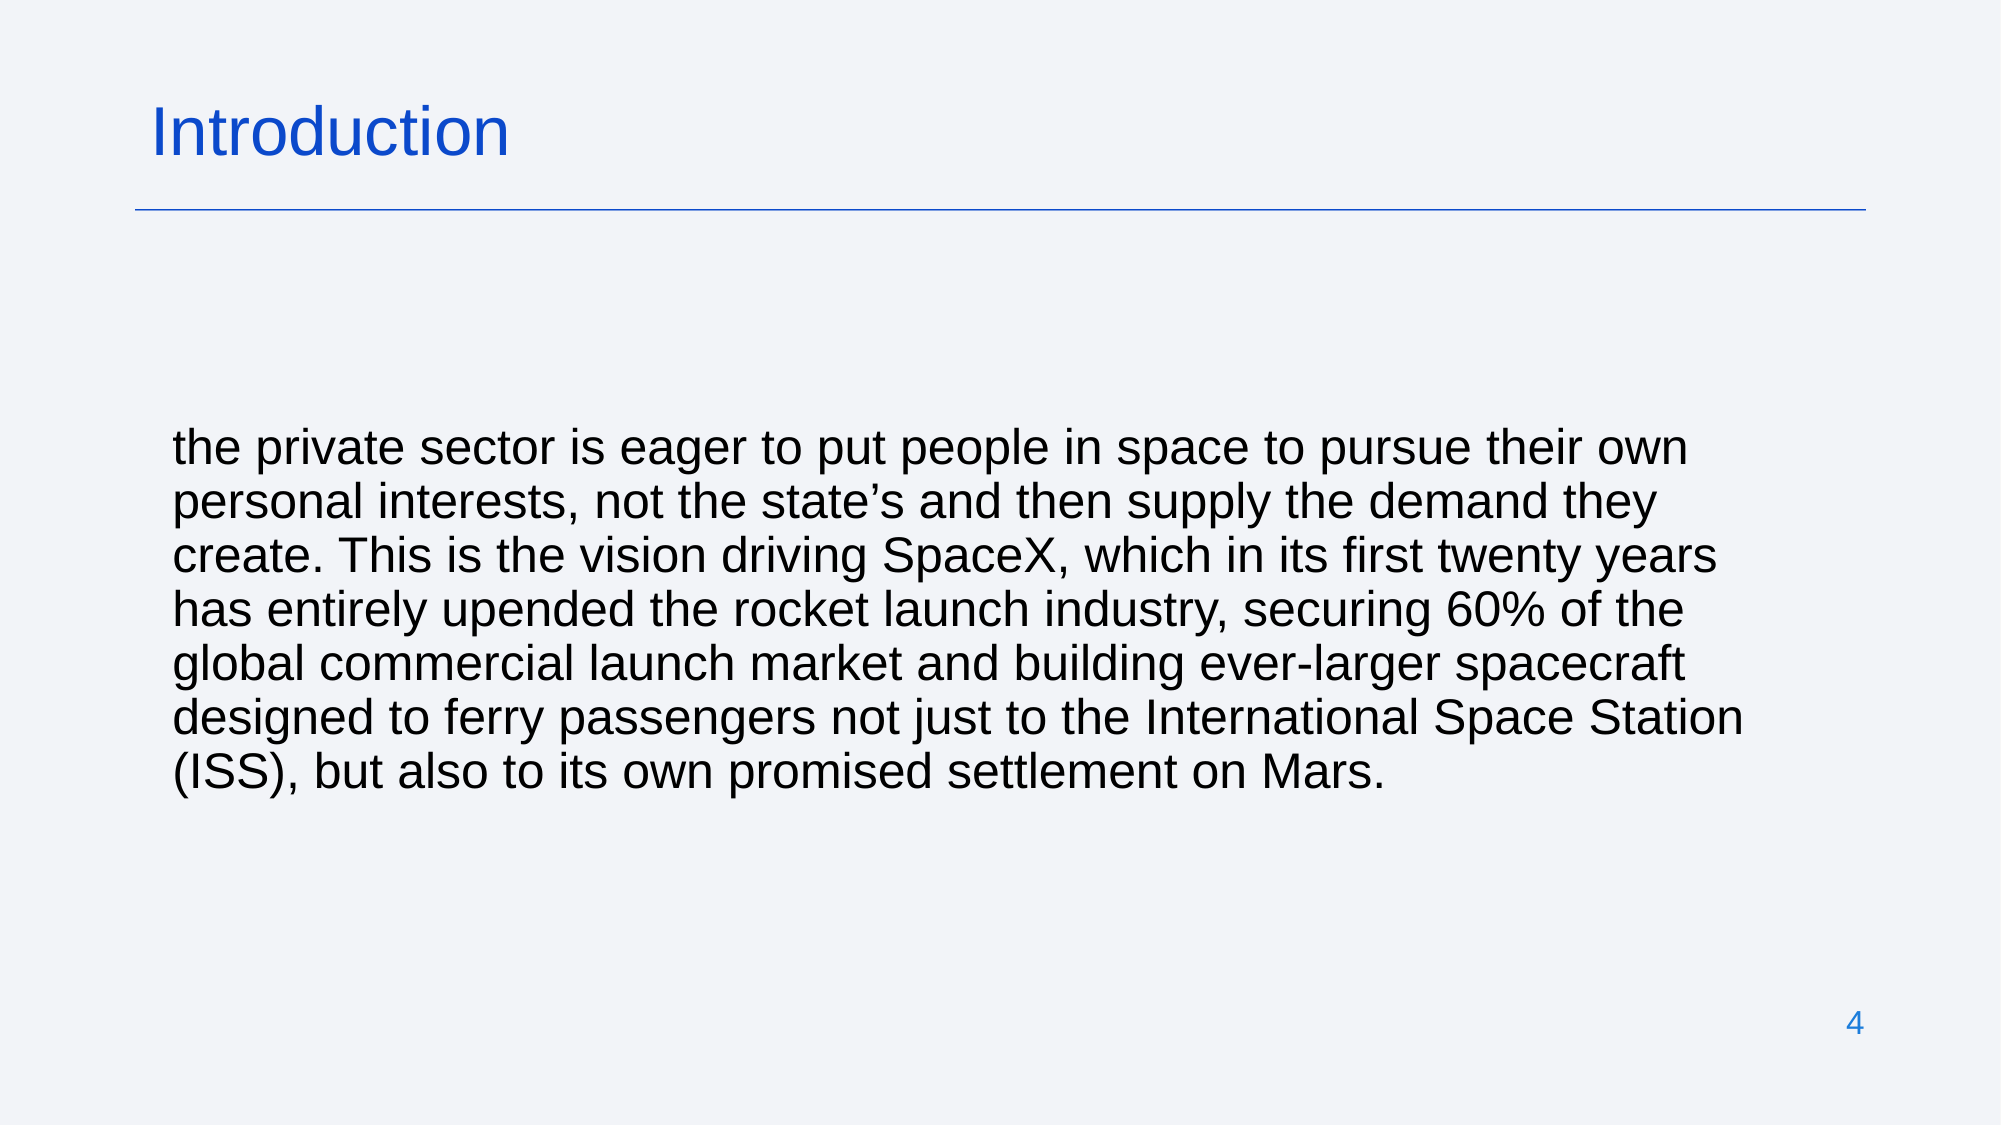

Introduction
the private sector is eager to put people in space to pursue their own personal interests, not the state’s and then supply the demand they create. This is the vision driving SpaceX, which in its first twenty years has entirely upended the rocket launch industry, securing 60% of the global commercial launch market and building ever-larger spacecraft designed to ferry passengers not just to the International Space Station (ISS), but also to its own promised settlement on Mars.
4